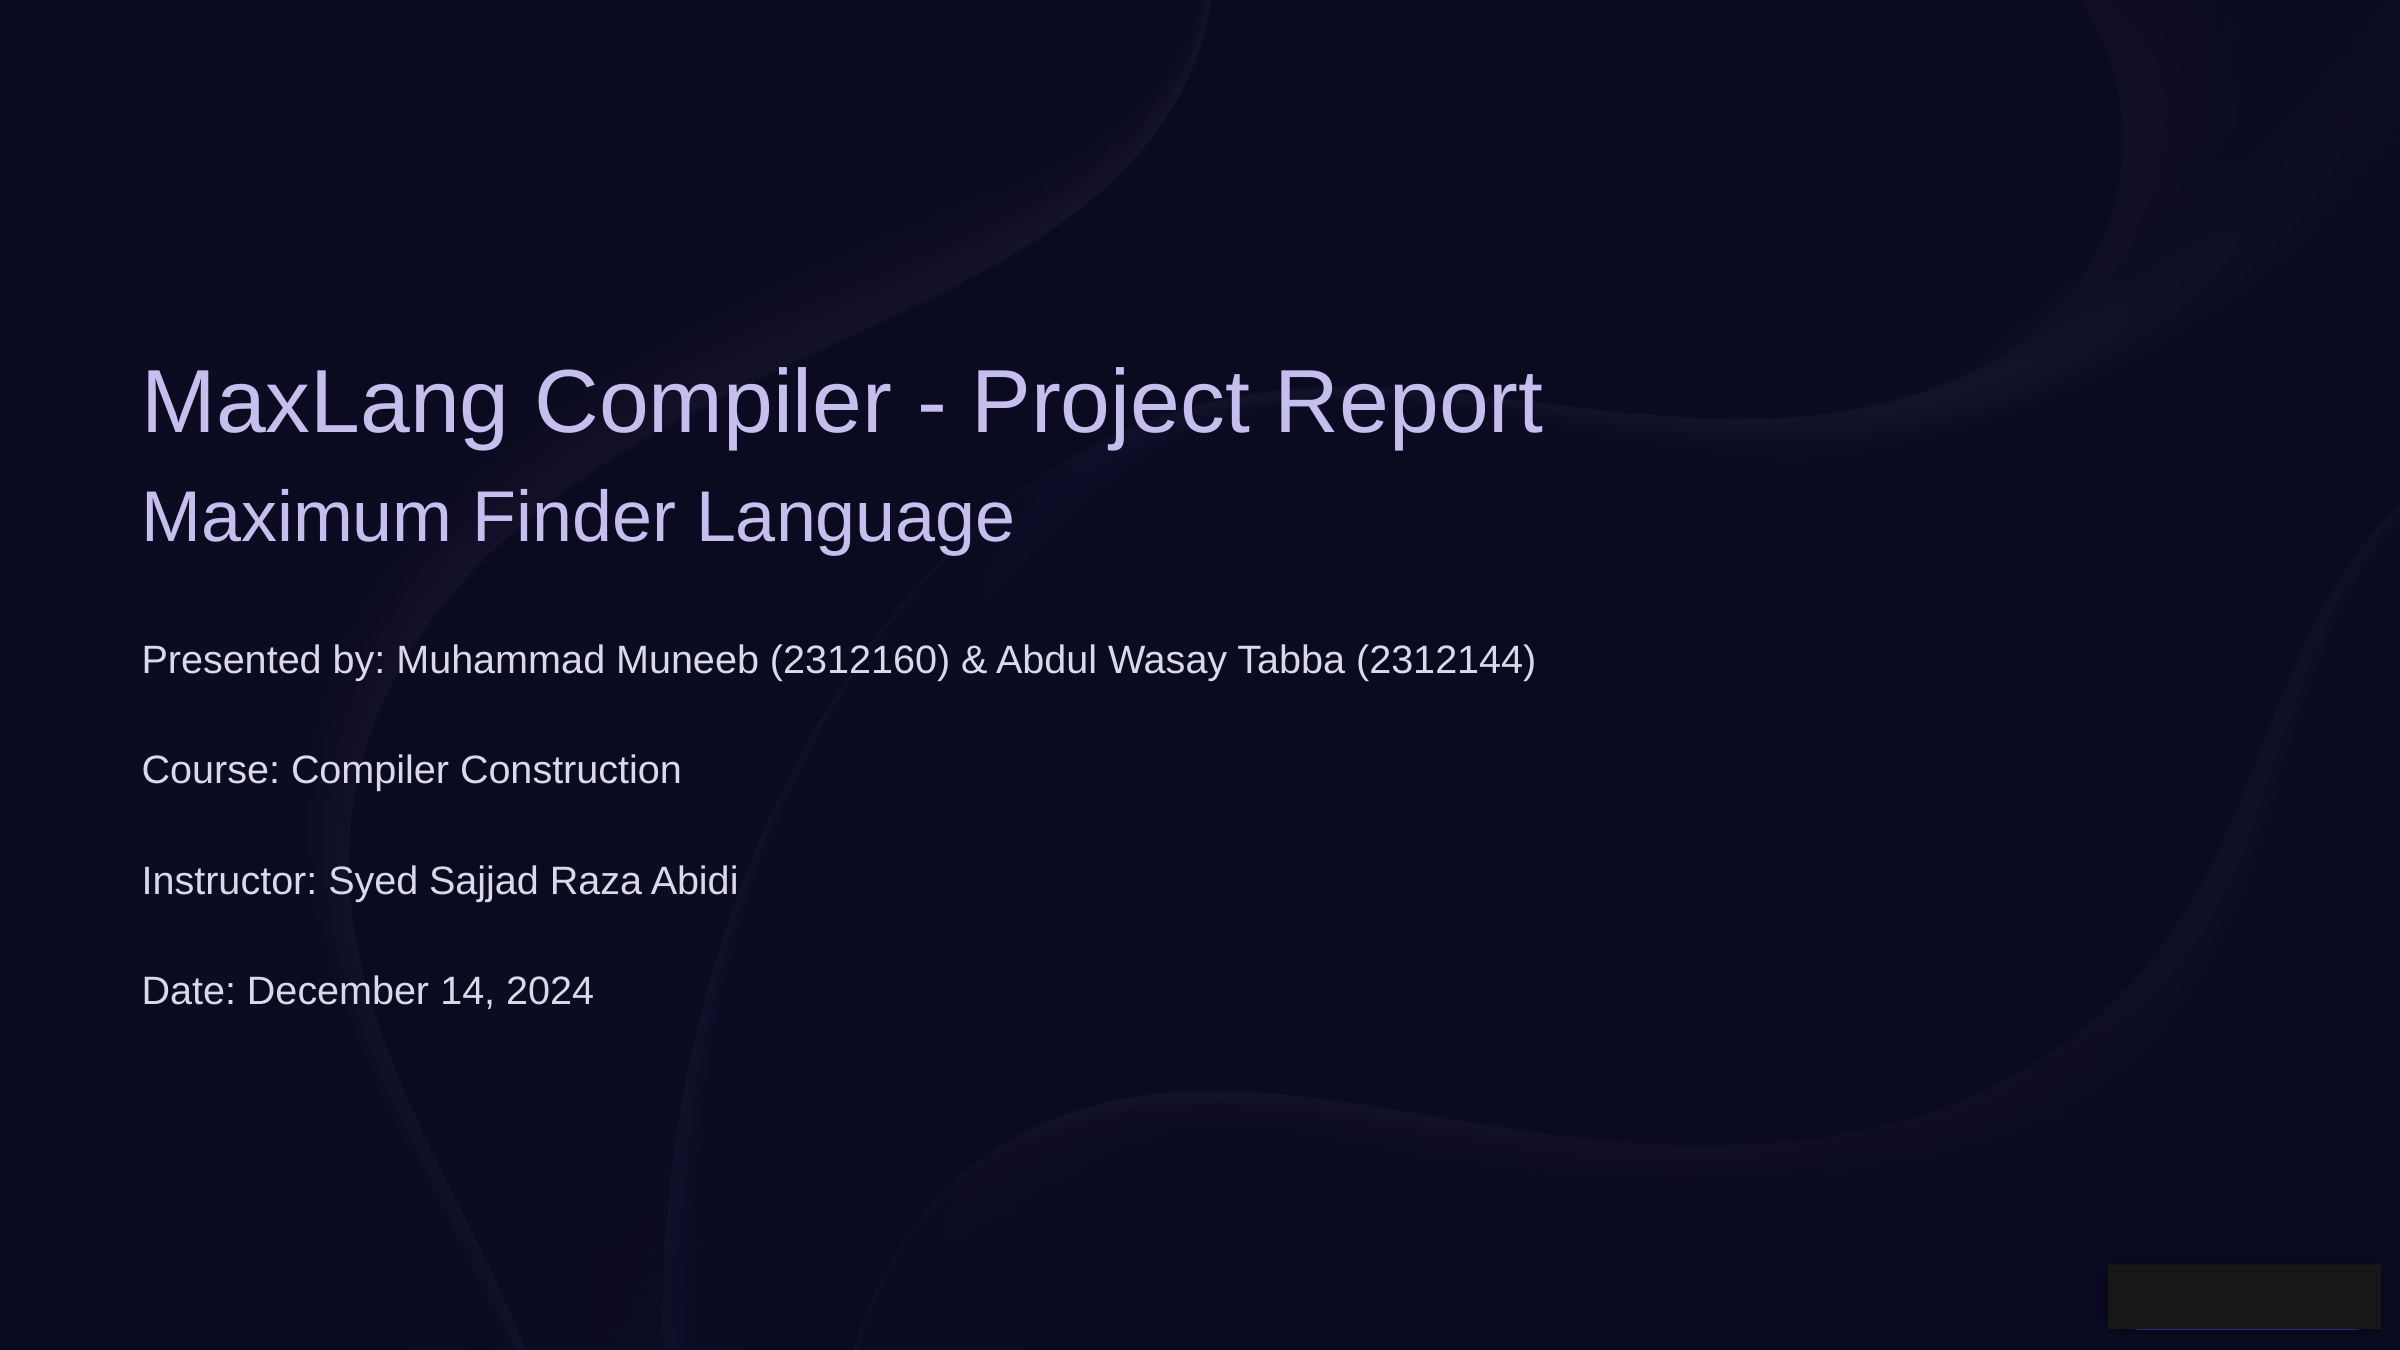

MaxLang Compiler - Project Report
Maximum Finder Language
Presented by: Muhammad Muneeb (2312160) & Abdul Wasay Tabba (2312144)
Course: Compiler Construction
Instructor: Syed Sajjad Raza Abidi
Date: December 14, 2024